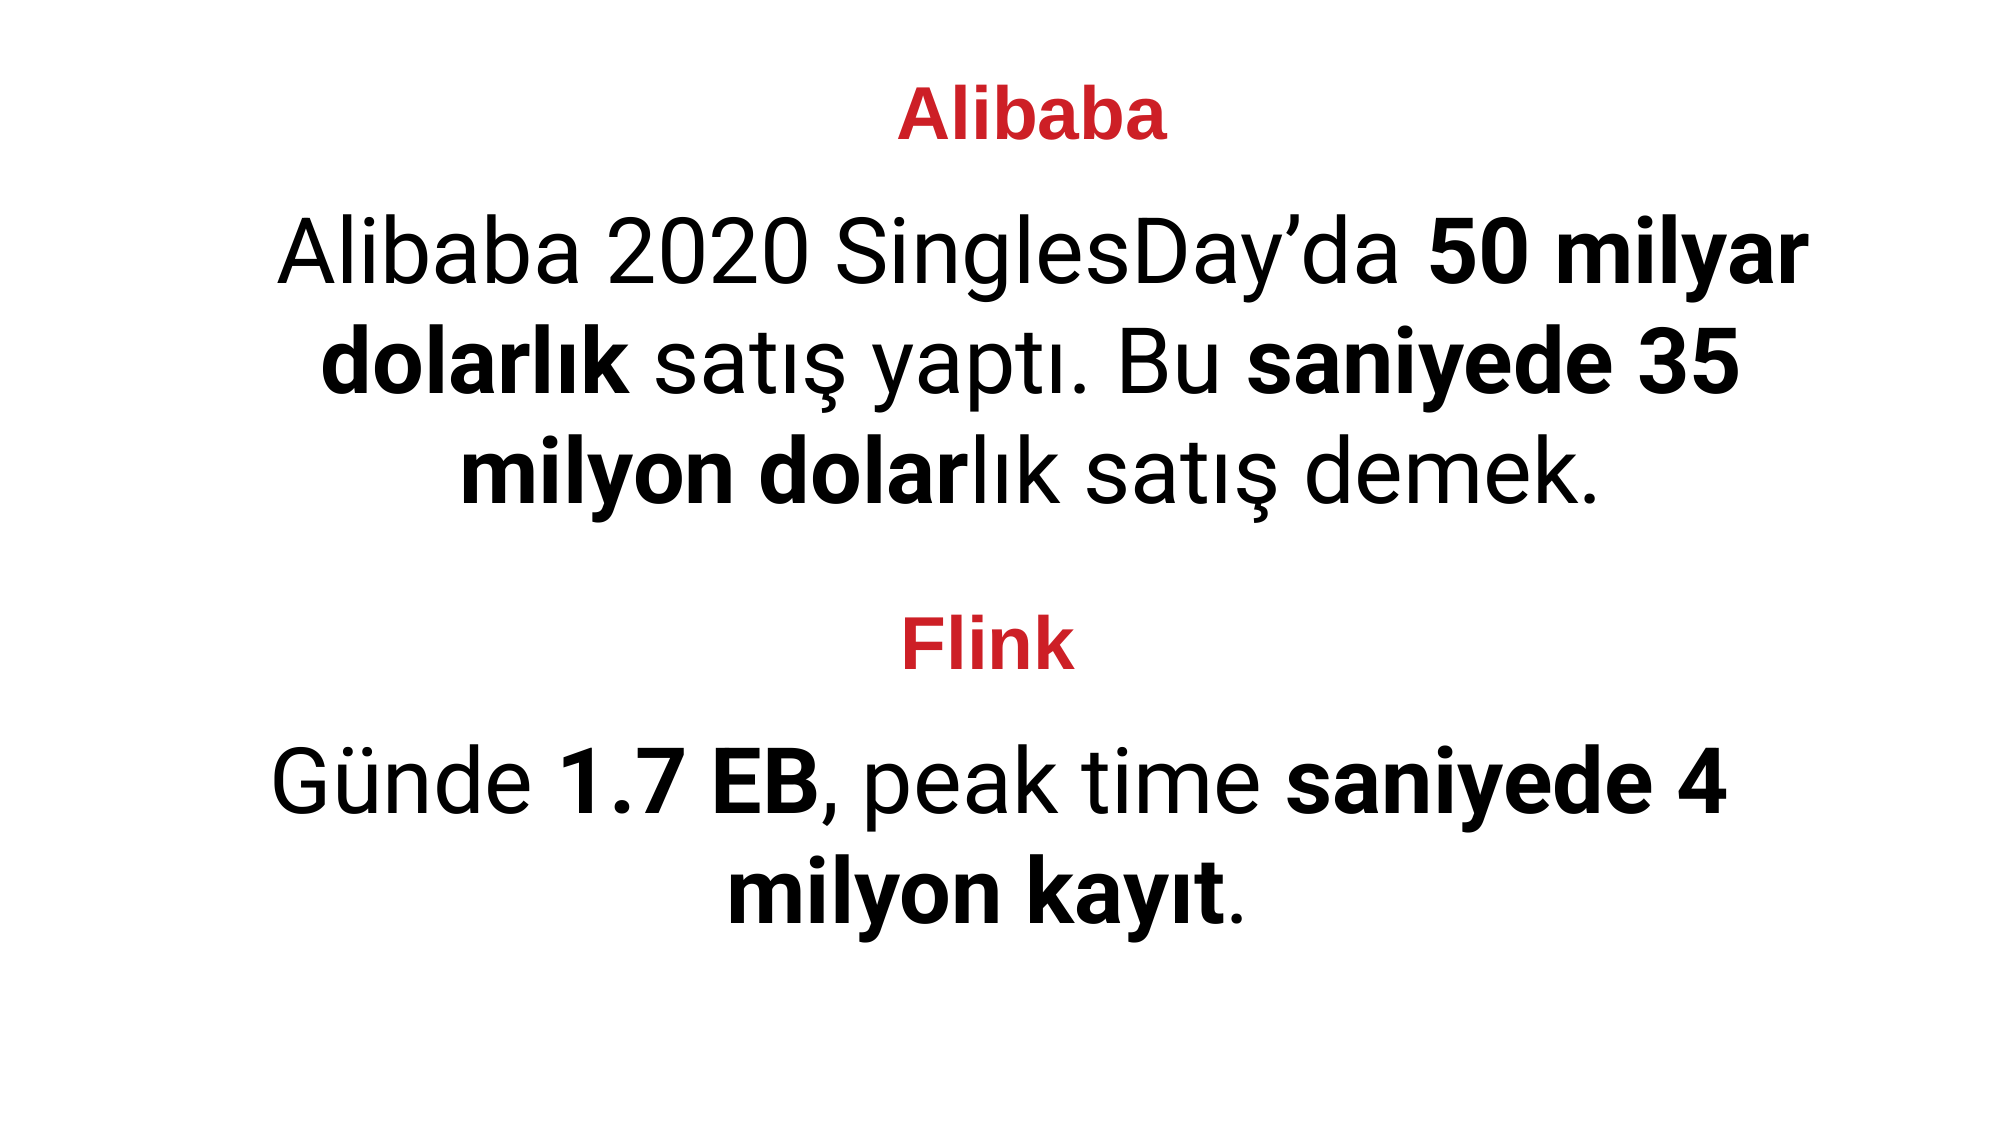

# Alibaba

 Alibaba 2020 SinglesDay’da 50 milyar dolarlık satış yaptı. Bu saniyede 35 milyon dolarlık satış demek.
Flink
 Günde 1.7 EB, peak time saniyede 4 milyon kayıt.